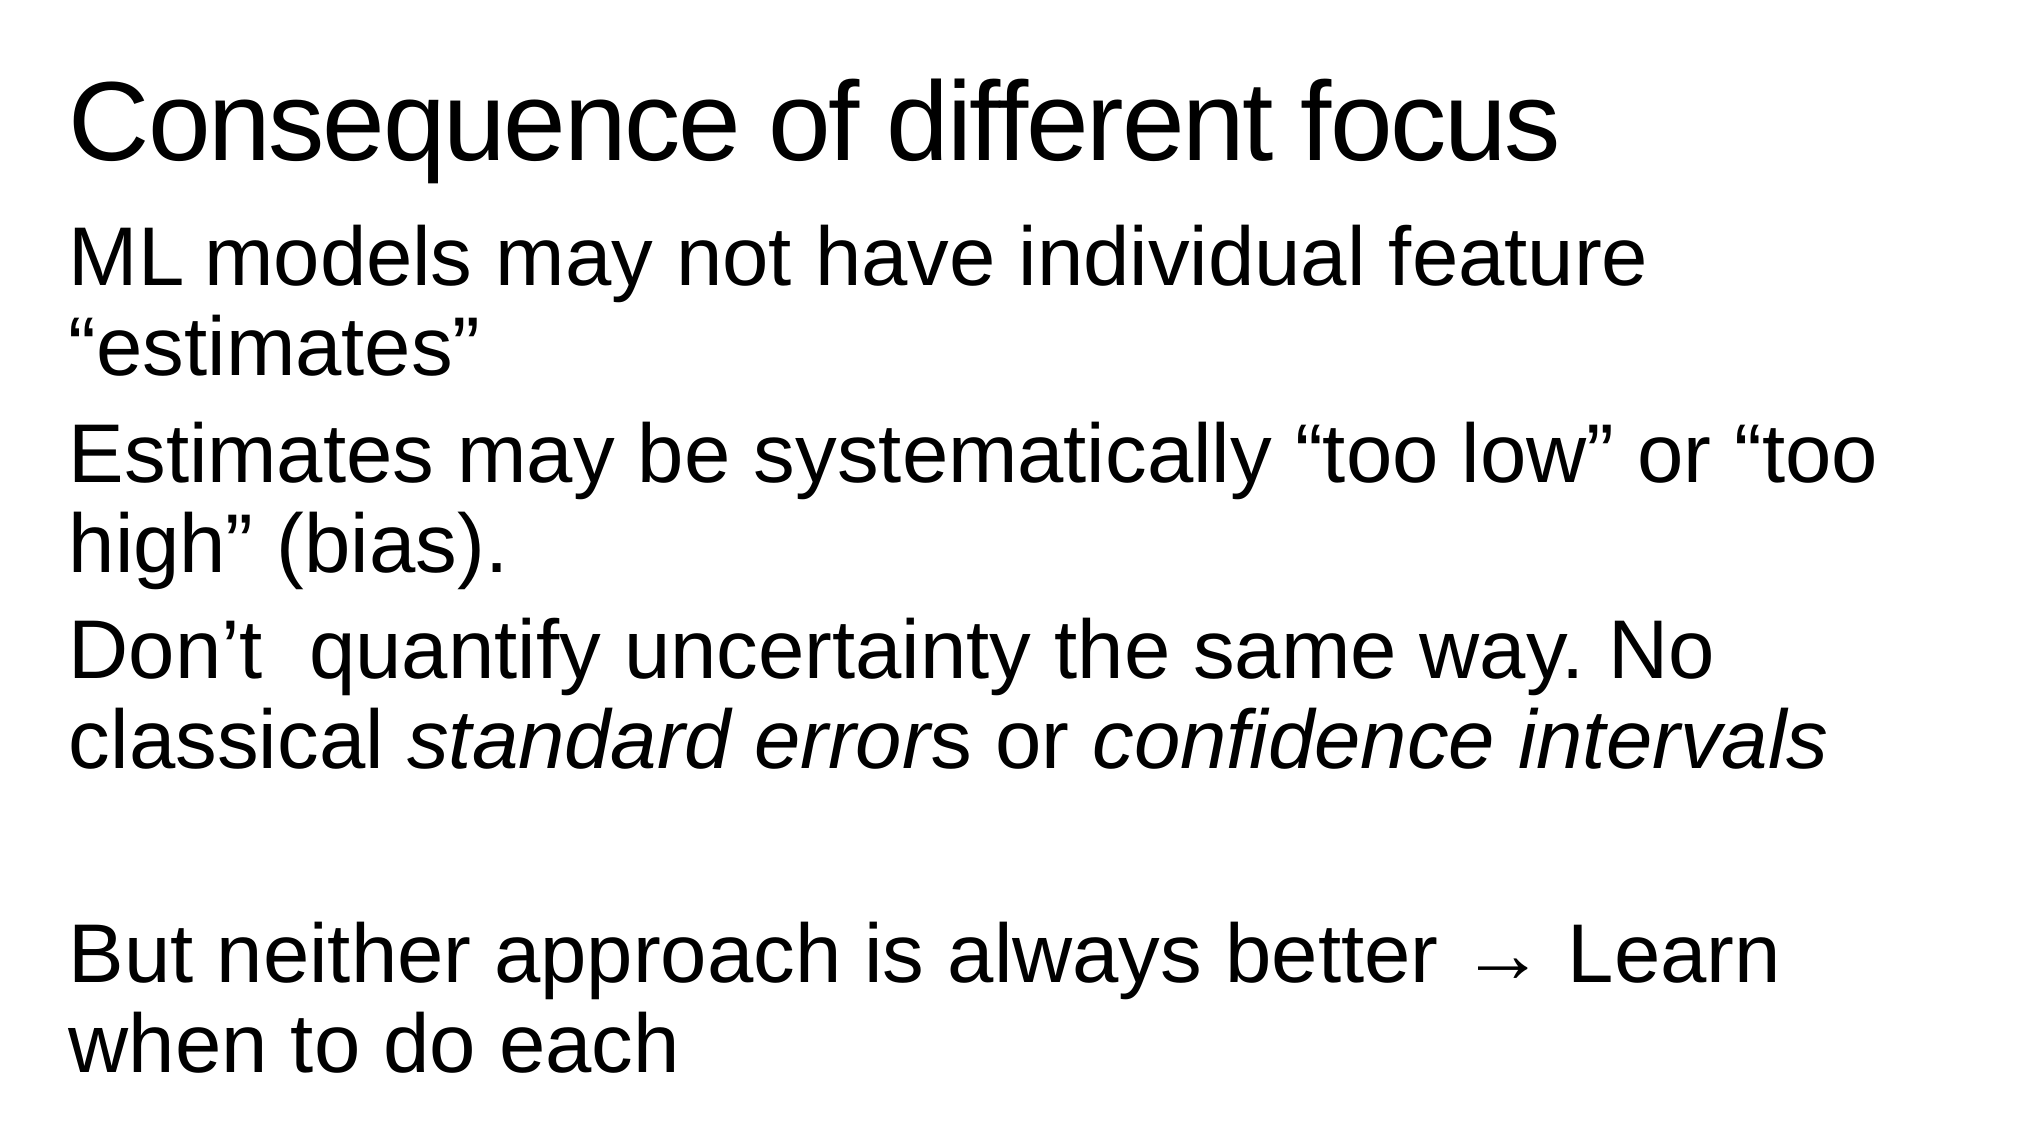

# Consequence of different focus
ML models may not have individual feature “estimates”
Estimates may be systematically “too low” or “too high” (bias).
Don’t  quantify uncertainty the same way. No classical standard errors or confidence intervals

But neither approach is always better → Learn when to do each